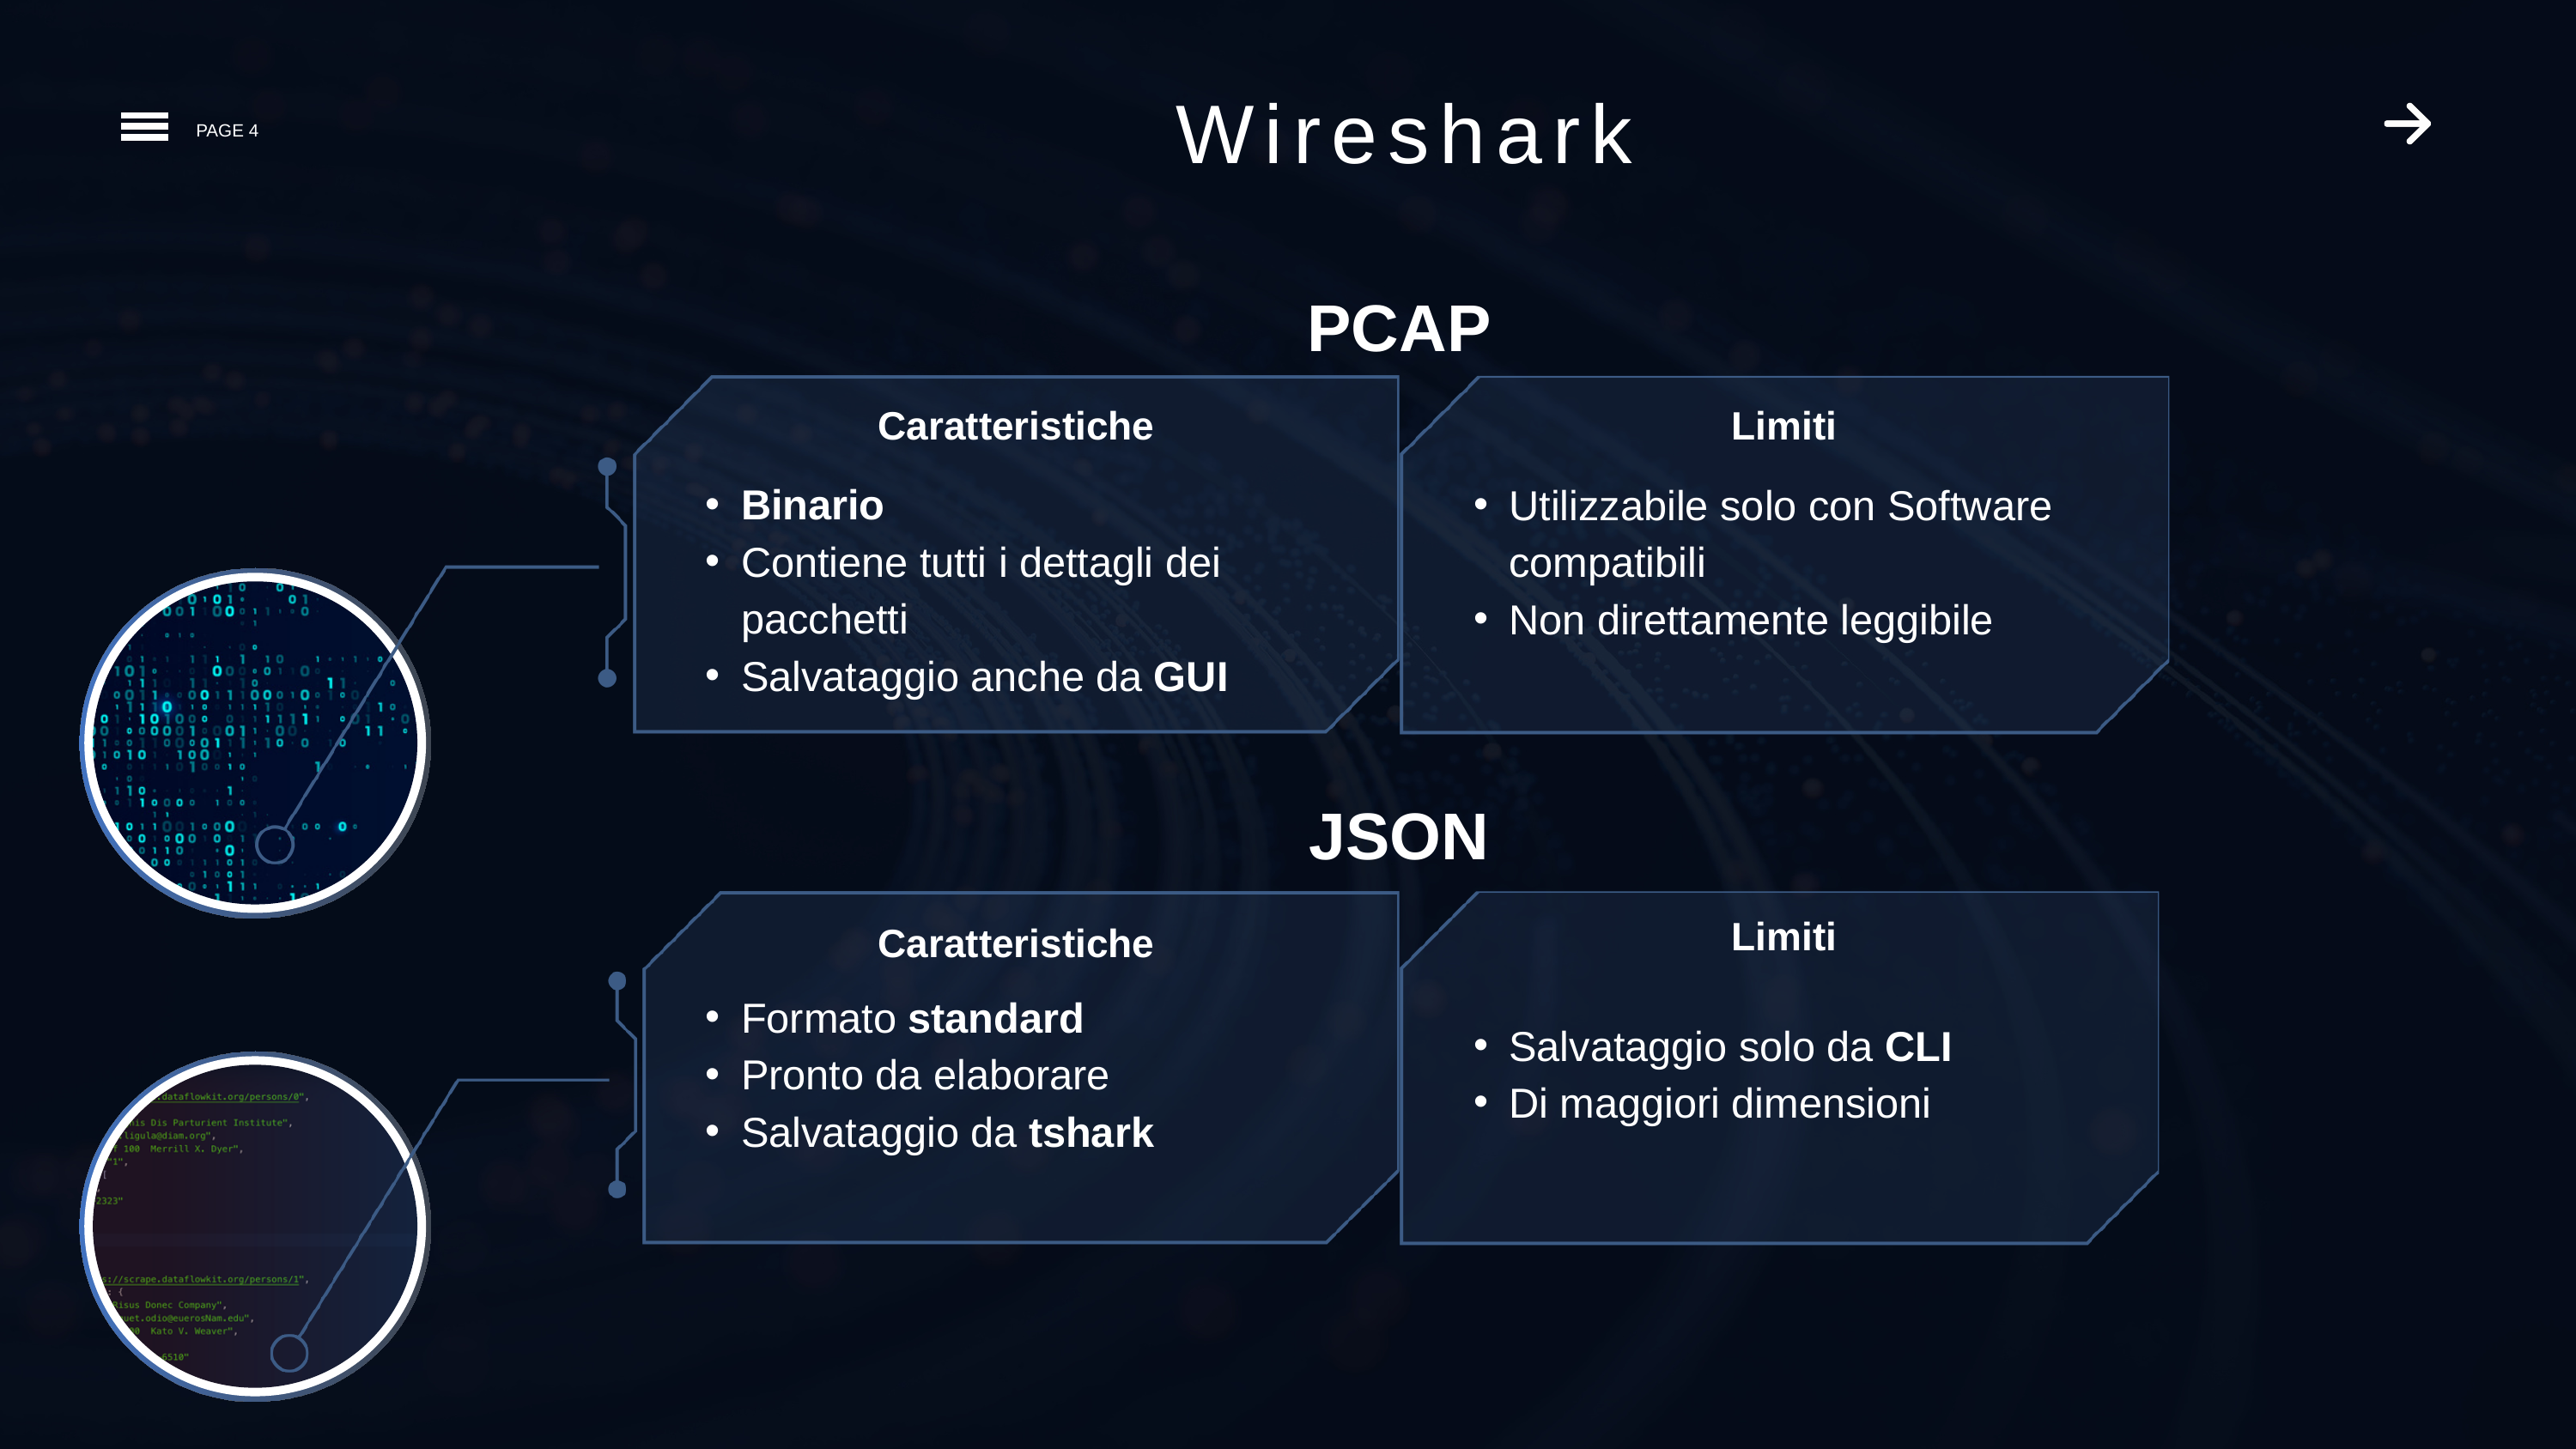

Wireshark

PAGE 4
PCAP

Caratteristiche
Limiti
Binario
Contiene tutti i dettagli dei pacchetti
Salvataggio anche da GUI
Utilizzabile solo con Software compatibili
Non direttamente leggibile

JSON

Limiti
Caratteristiche
Formato standard
Pronto da elaborare
Salvataggio da tshark
Salvataggio solo da CLI
Di maggiori dimensioni